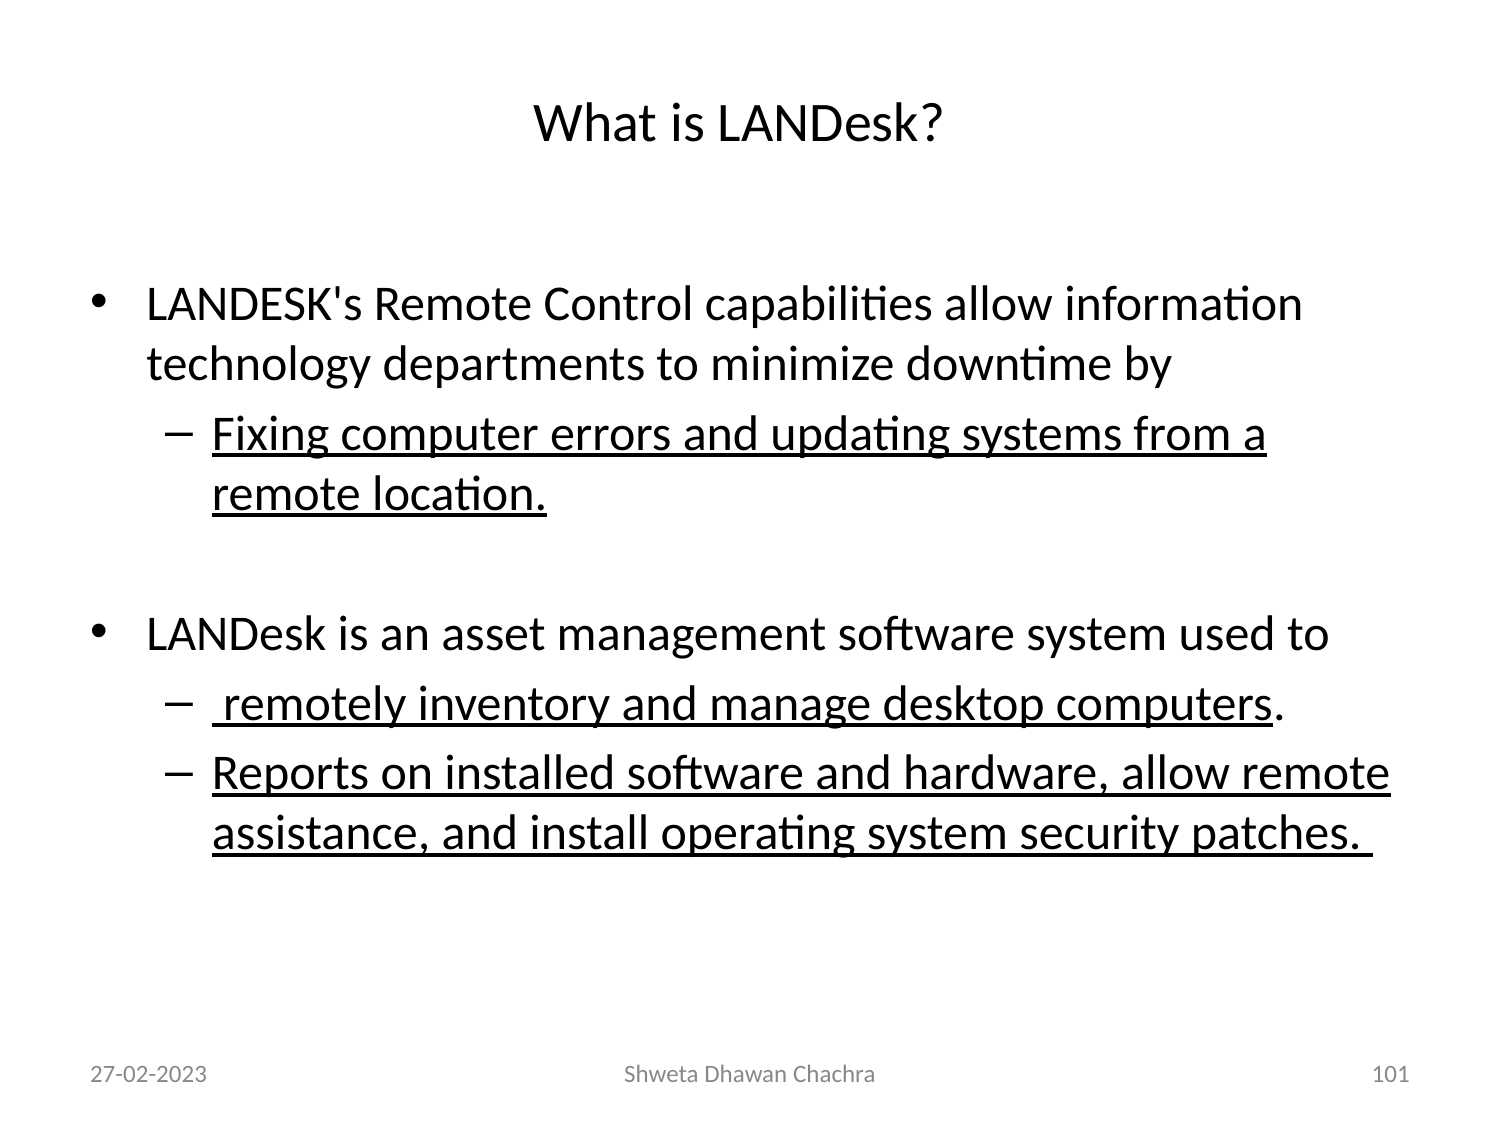

# What is LANDesk?
LANDESK's Remote Control capabilities allow information technology departments to minimize downtime by
Fixing computer errors and updating systems from a remote location.

LANDesk is an asset management software system used to
 remotely inventory and manage desktop computers.
Reports on installed software and hardware, allow remote assistance, and install operating system security patches.

27-02-2023
Shweta Dhawan Chachra
101